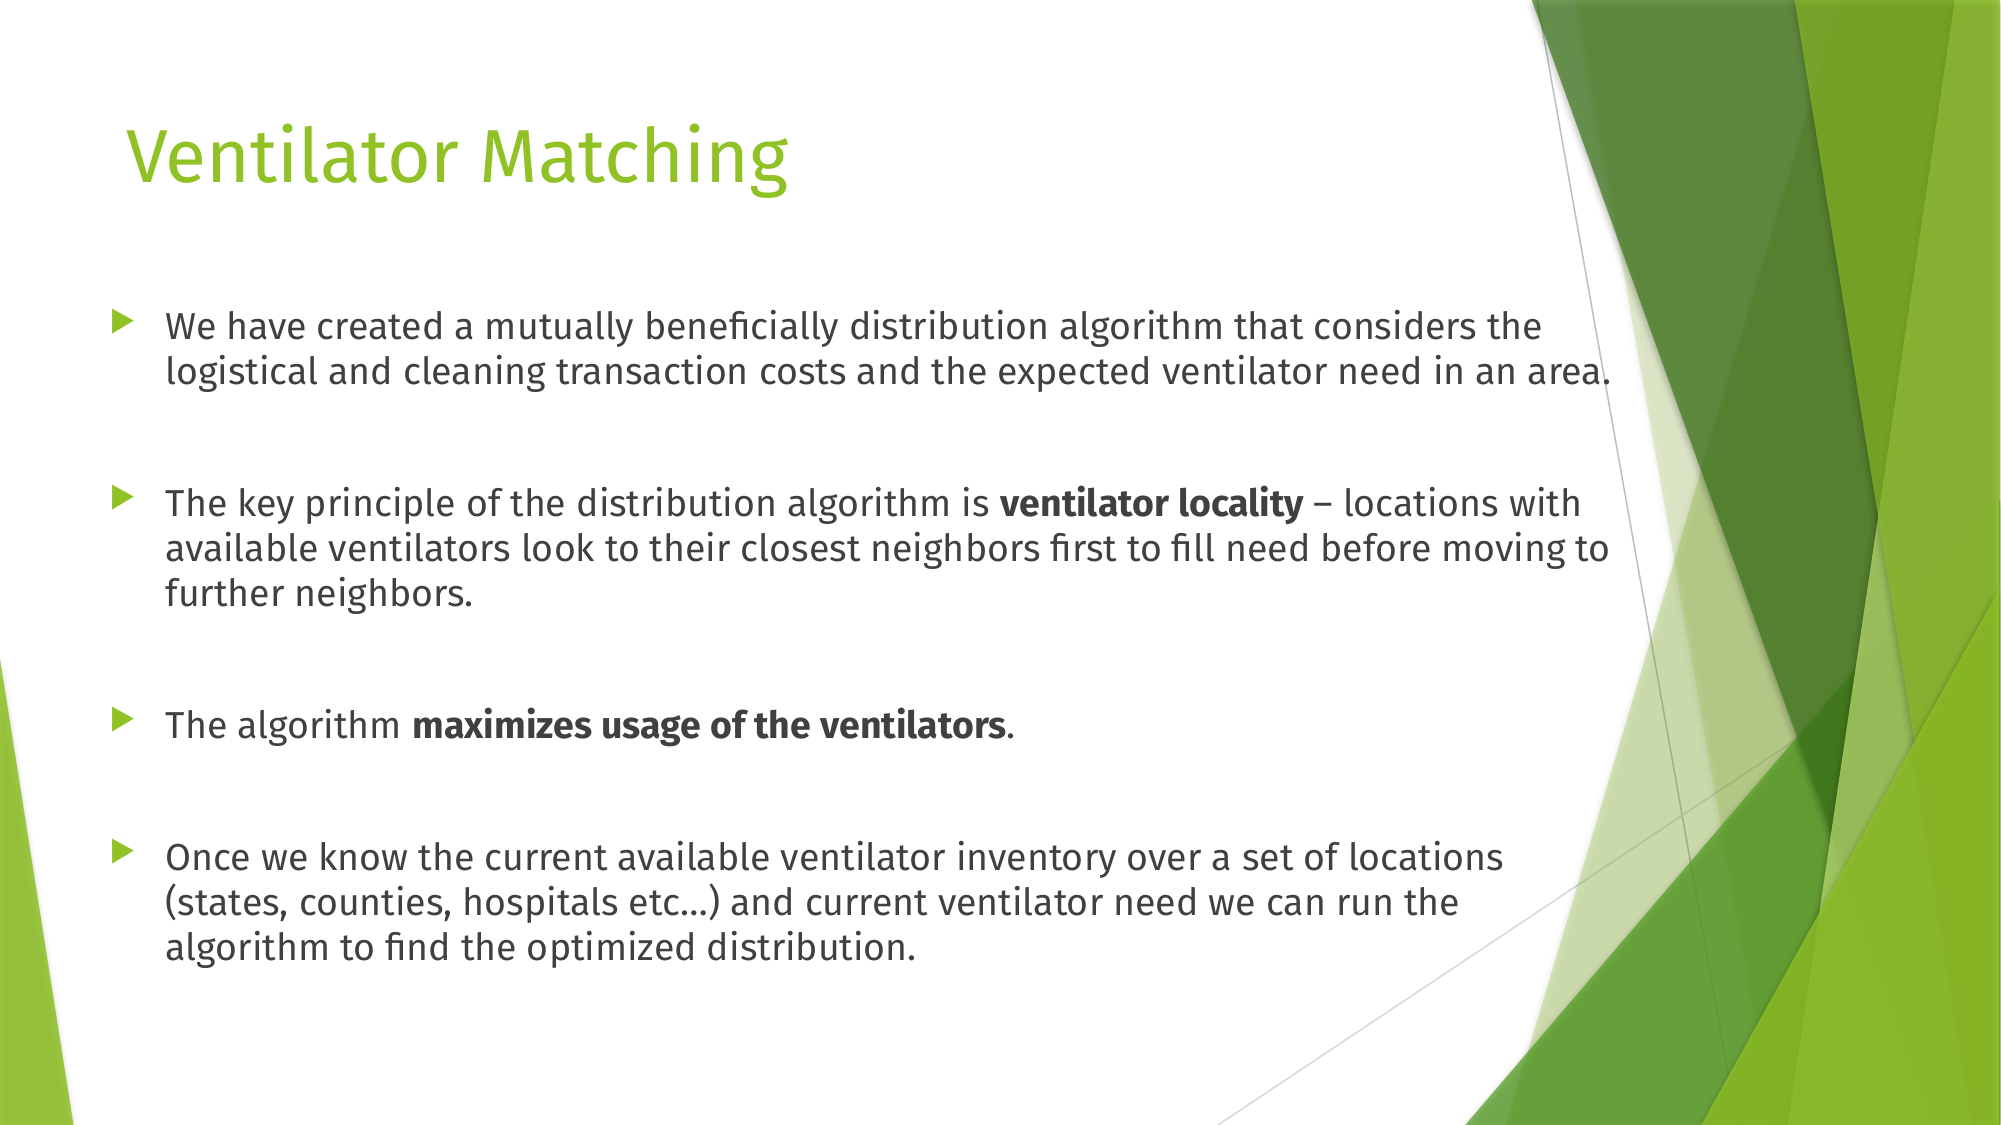

# Ventilator Matching

We have created a mutually beneficially distribution algorithm that considers the logistical and cleaning transaction costs and the expected ventilator need in an area.

The key principle of the distribution algorithm is ventilator locality – locations with available ventilators look to their closest neighbors first to fill need before moving to further neighbors.

The algorithm maximizes usage of the ventilators.

Once we know the current available ventilator inventory over a set of locations (states, counties, hospitals etc…) and current ventilator need we can run the algorithm to find the optimized distribution.